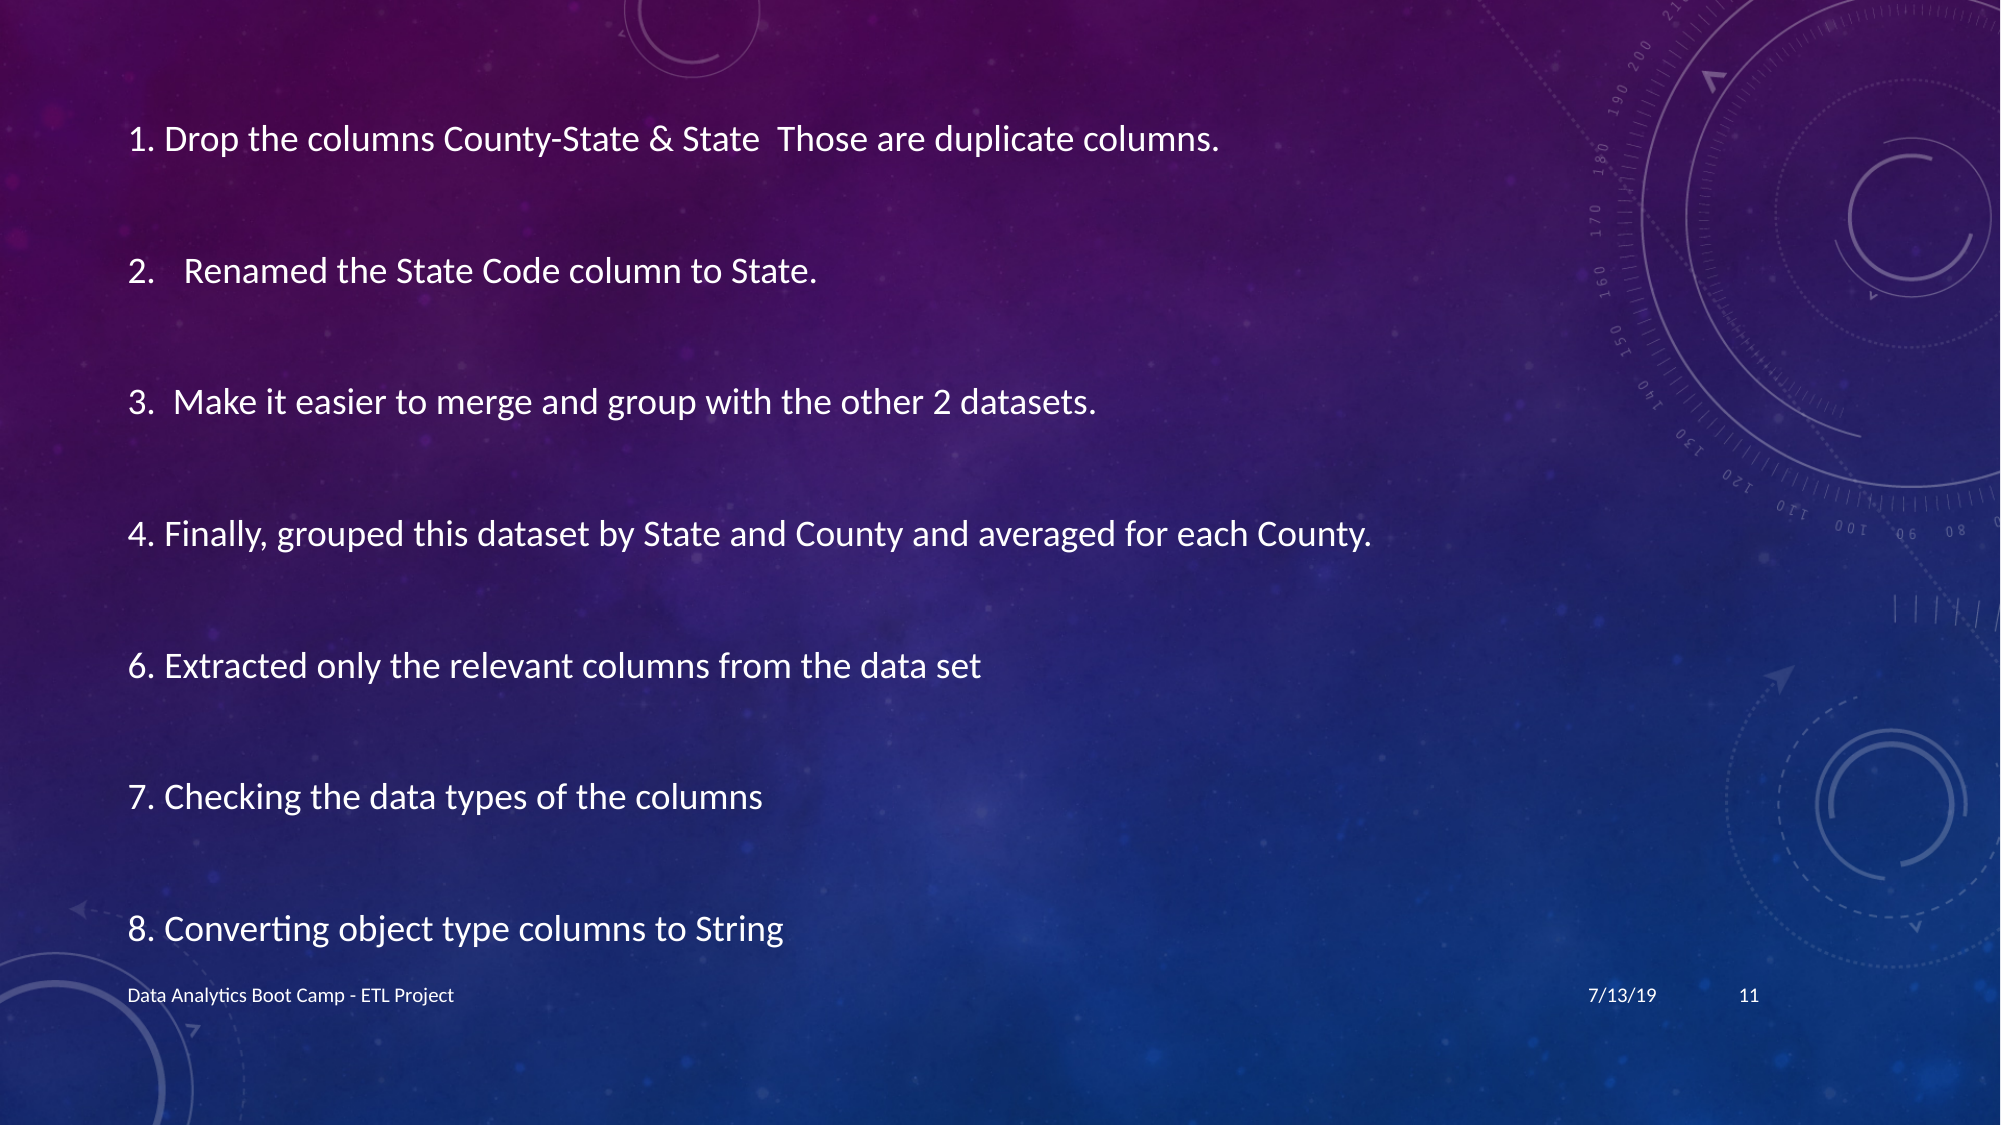

1. Drop the columns County-State & State  Those are duplicate columns.

Renamed the State Code column to State.

3.  Make it easier to merge and group with the other 2 datasets.

4. Finally, grouped this dataset by State and County and averaged for each County.

6. Extracted only the relevant columns from the data set

7. Checking the data types of the columns

8. Converting object type columns to String
Data Analytics Boot Camp - ETL Project
7/13/19
11